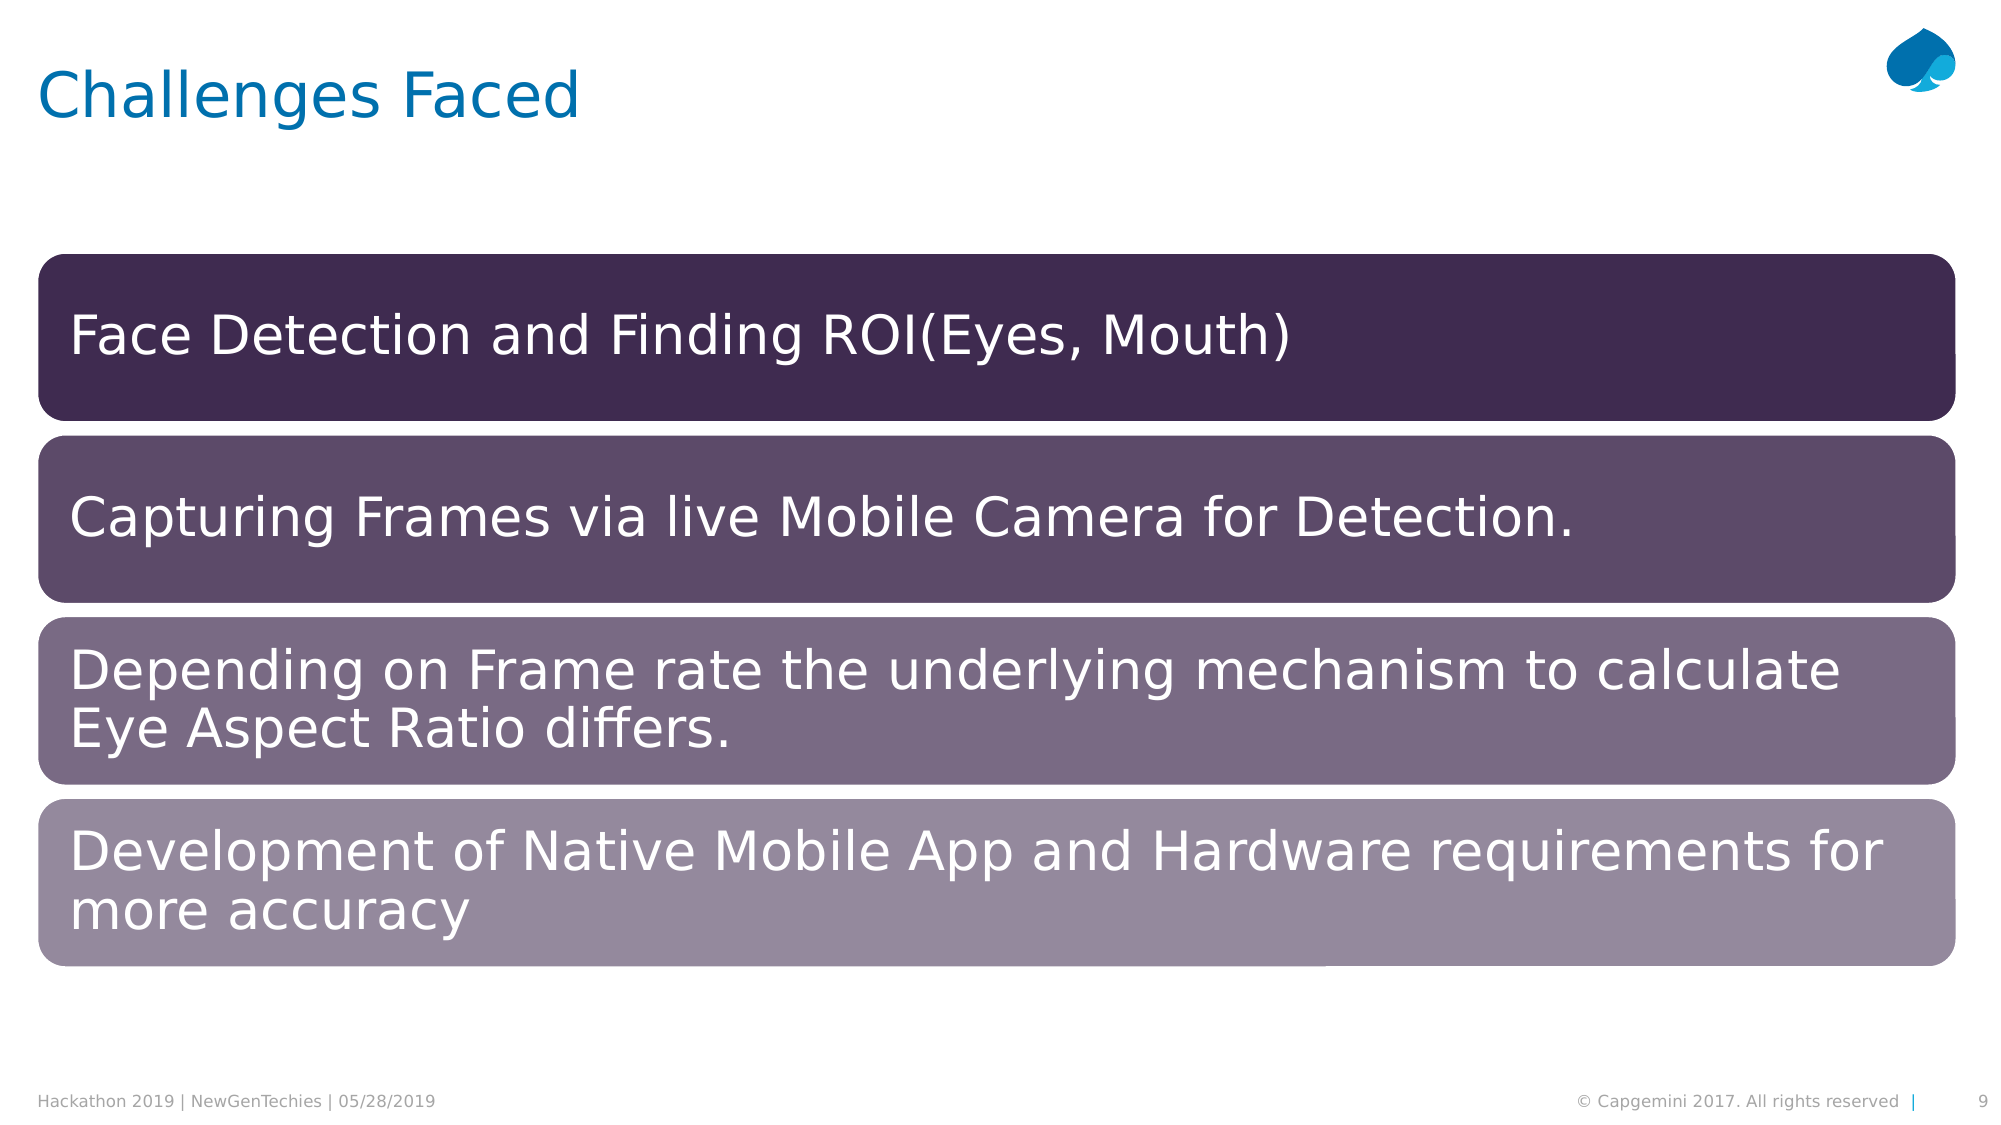

# Challenges Faced
Face Detection and Finding ROI(Eyes, Mouth)
Capturing Frames via live Mobile Camera for Detection.
Depending on Frame rate the underlying mechanism to calculate Eye Aspect Ratio differs.
Development of Native Mobile App and Hardware requirements for more accuracy